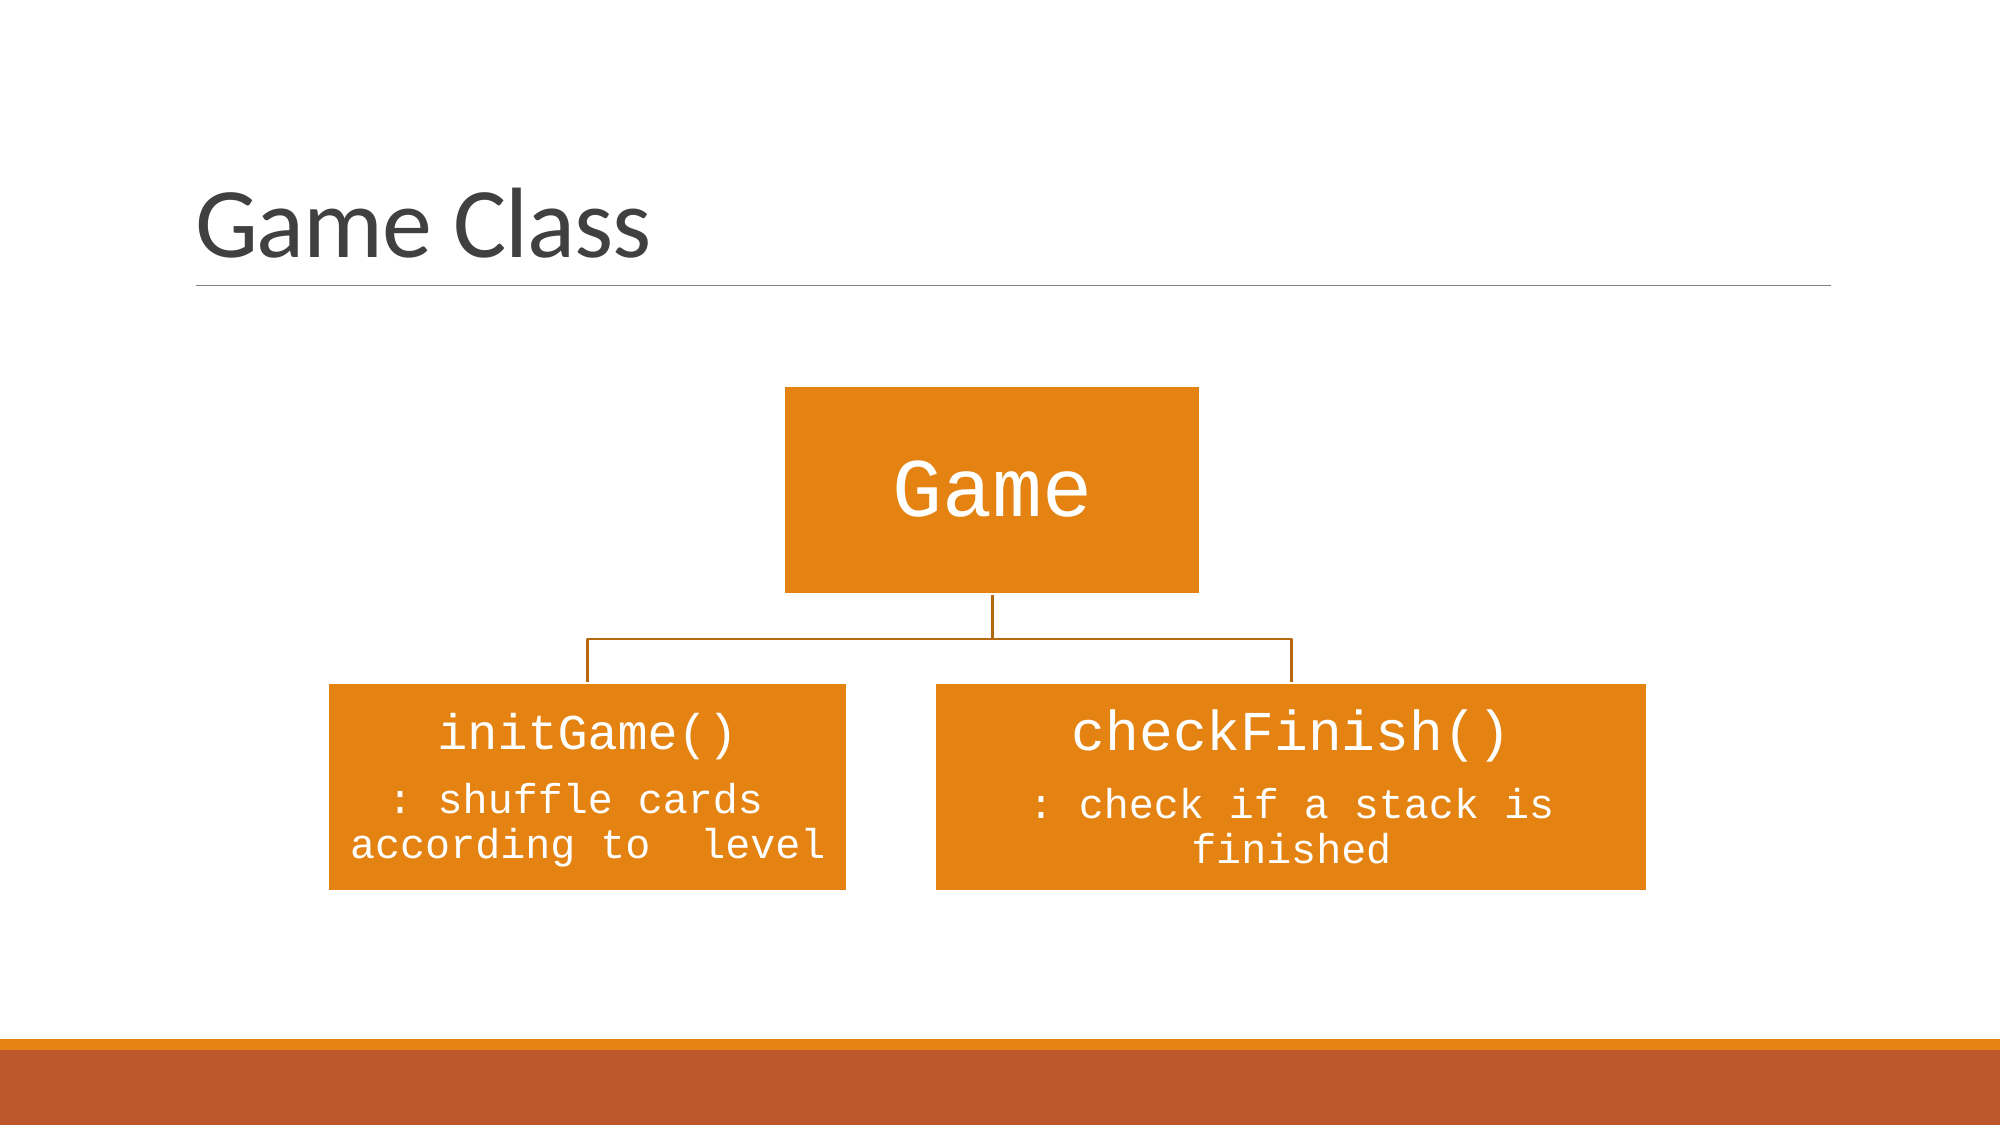

# Game Class
Game
initGame()
: shuffle cards  according to  level
checkFinish()
: check if a stack is finished